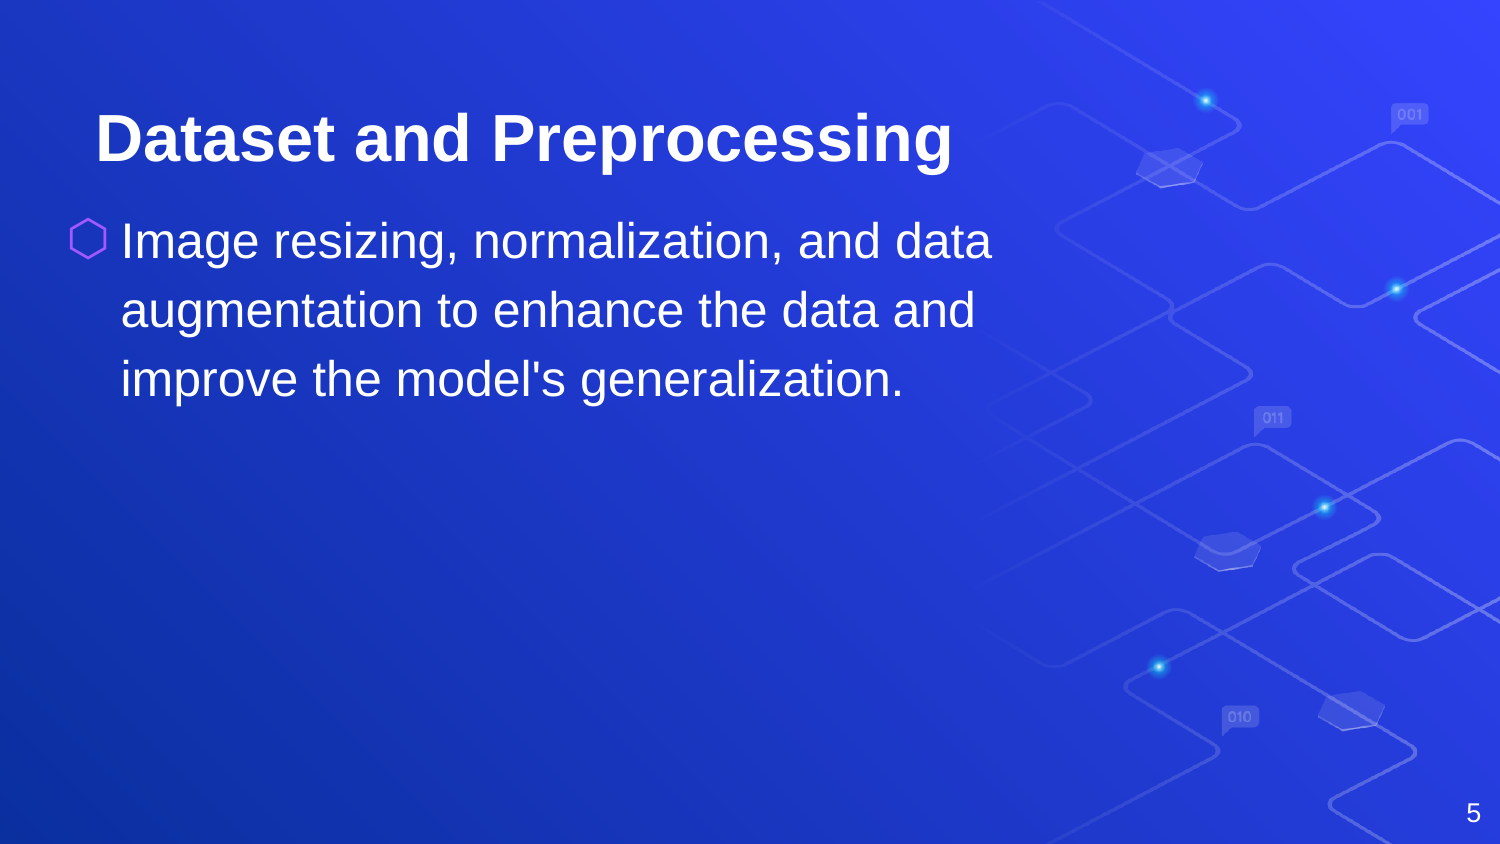

# Dataset and Preprocessing
Image resizing, normalization, and data augmentation to enhance the data and improve the model's generalization.
5